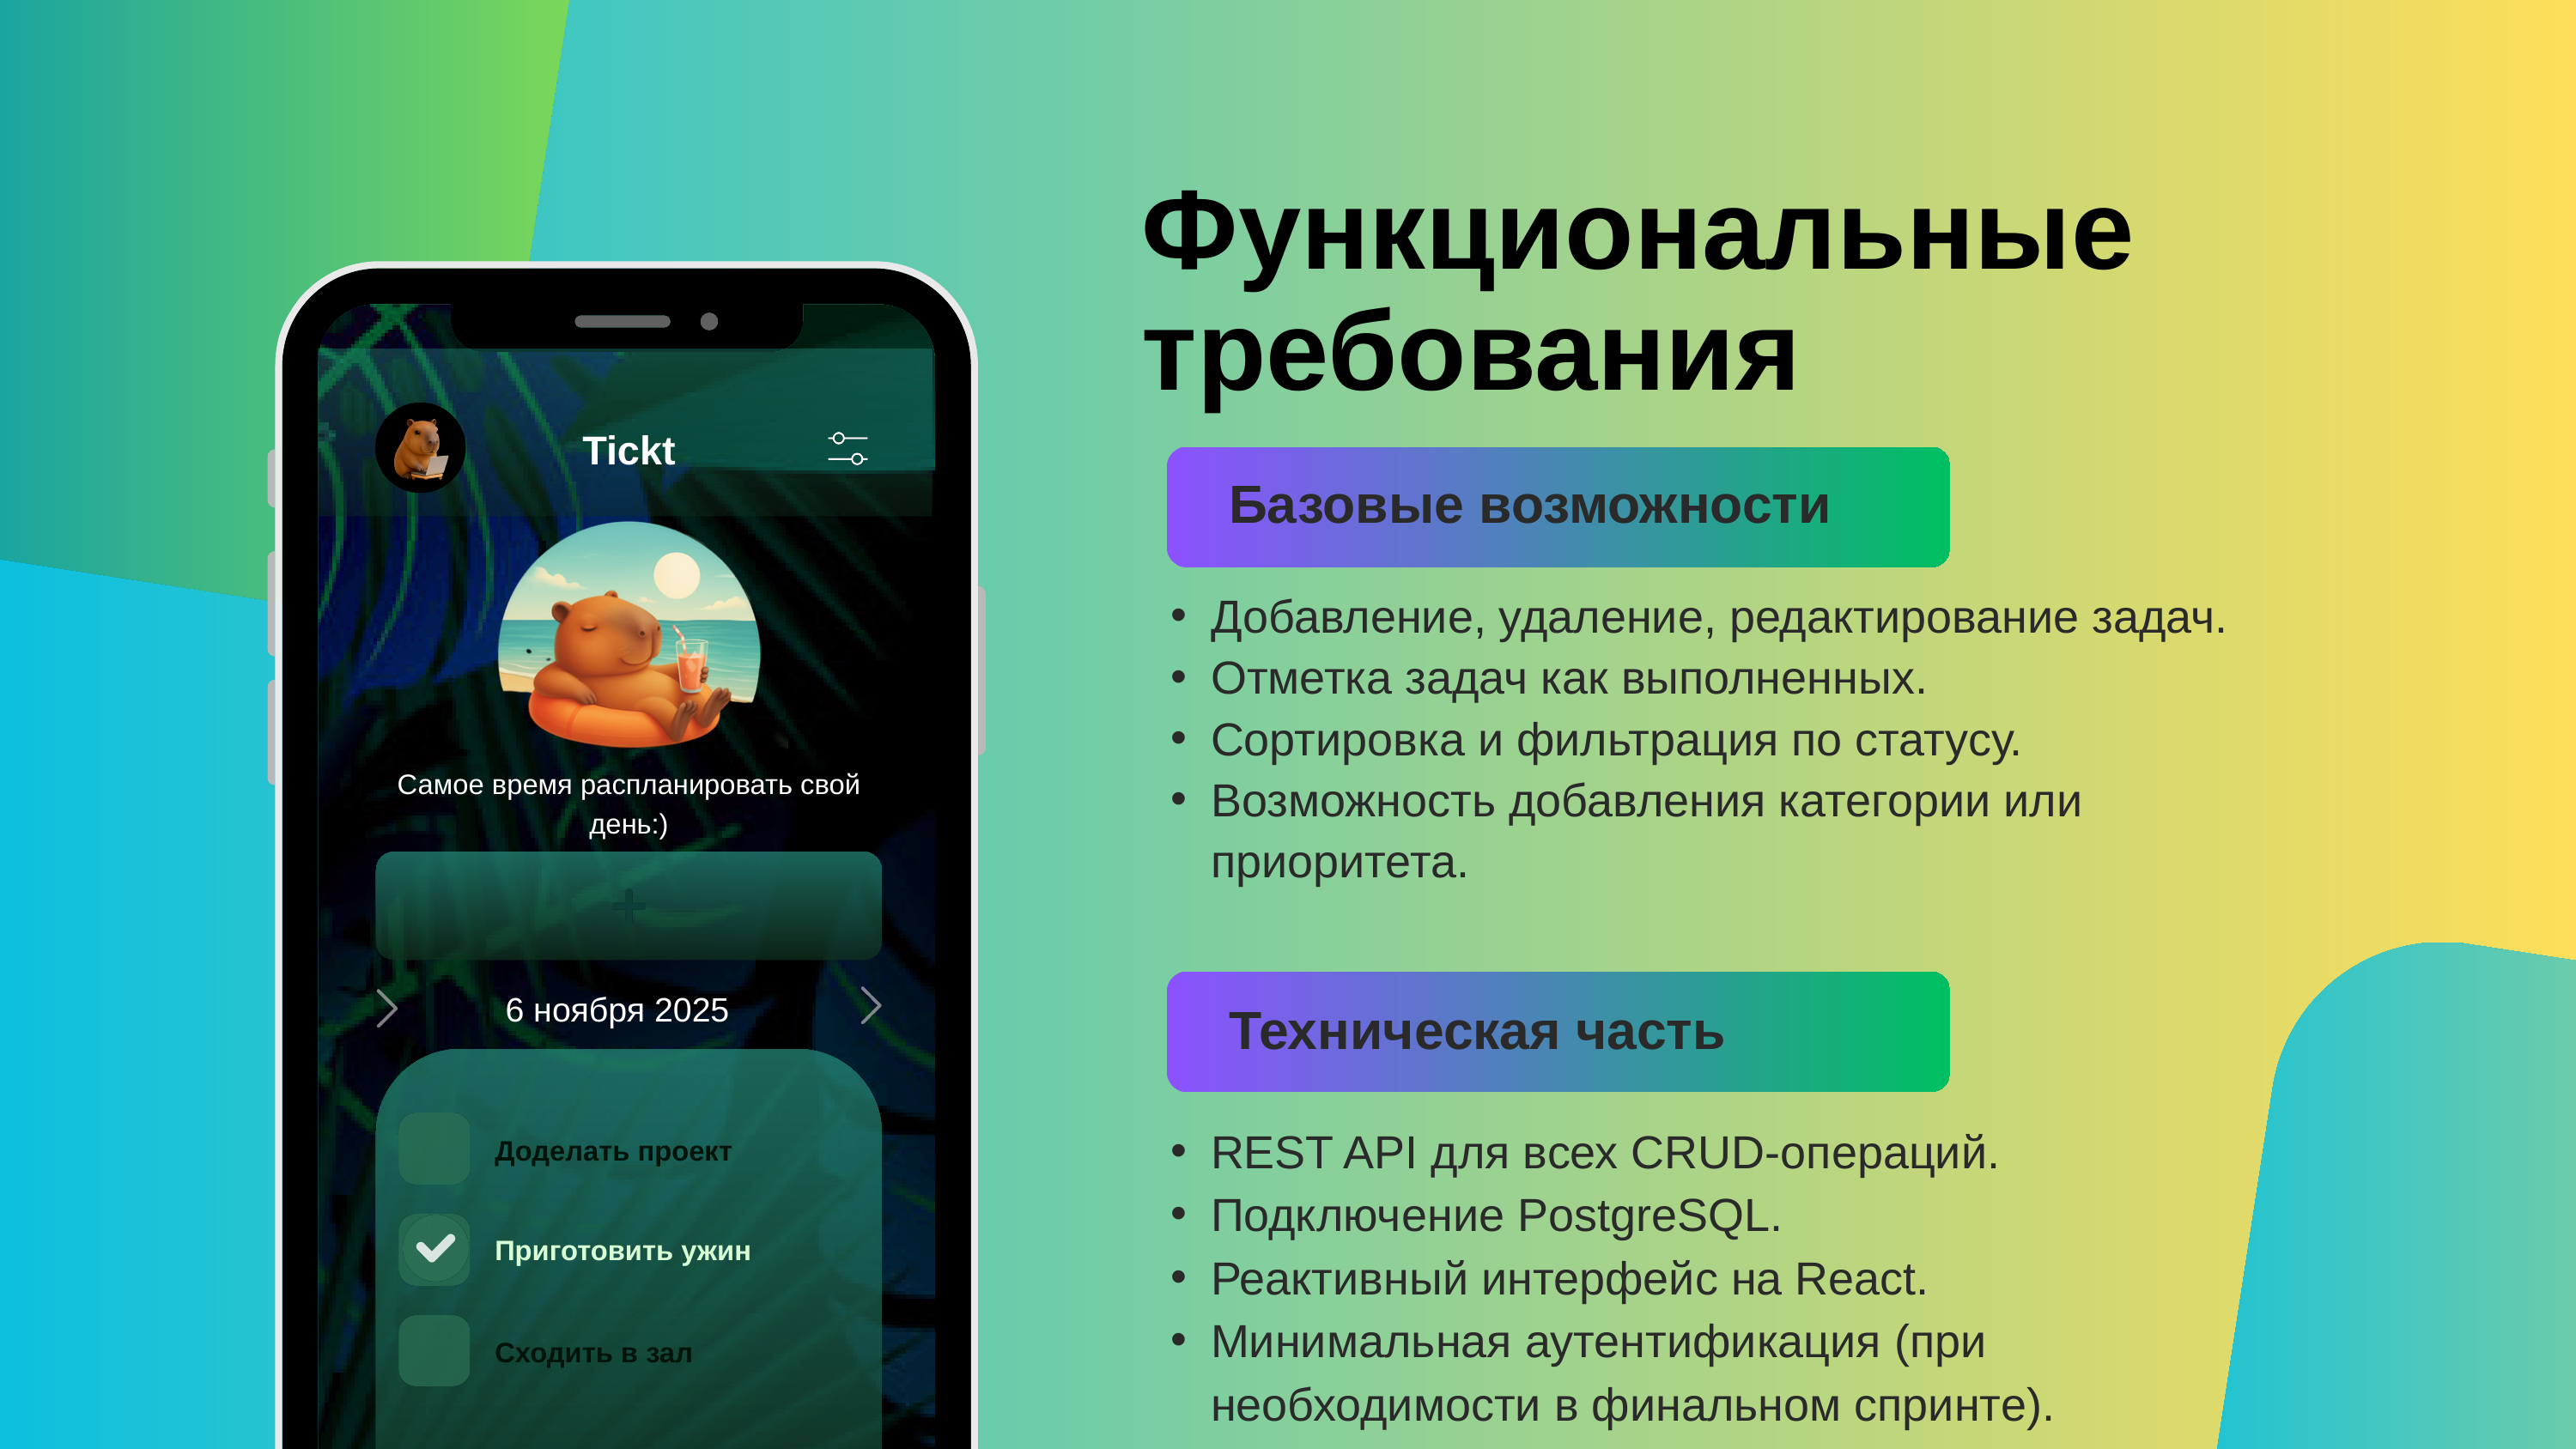

Функциональные требования

Tickt

Базовые возможности

Добавление, удаление, редактирование задач.
Отметка задач как выполненных.
Сортировка и фильтрация по статусу.
Возможность добавления категории или приоритета.
Самое время распланировать свой день:)

6 ноября 2025

Техническая часть

REST API для всех CRUD-операций.
Подключение PostgreSQL.
Реактивный интерфейс на React.
Минимальная аутентификация (при необходимости в финальном спринте).
Доделать проект

Приготовить ужин

Сходить в зал